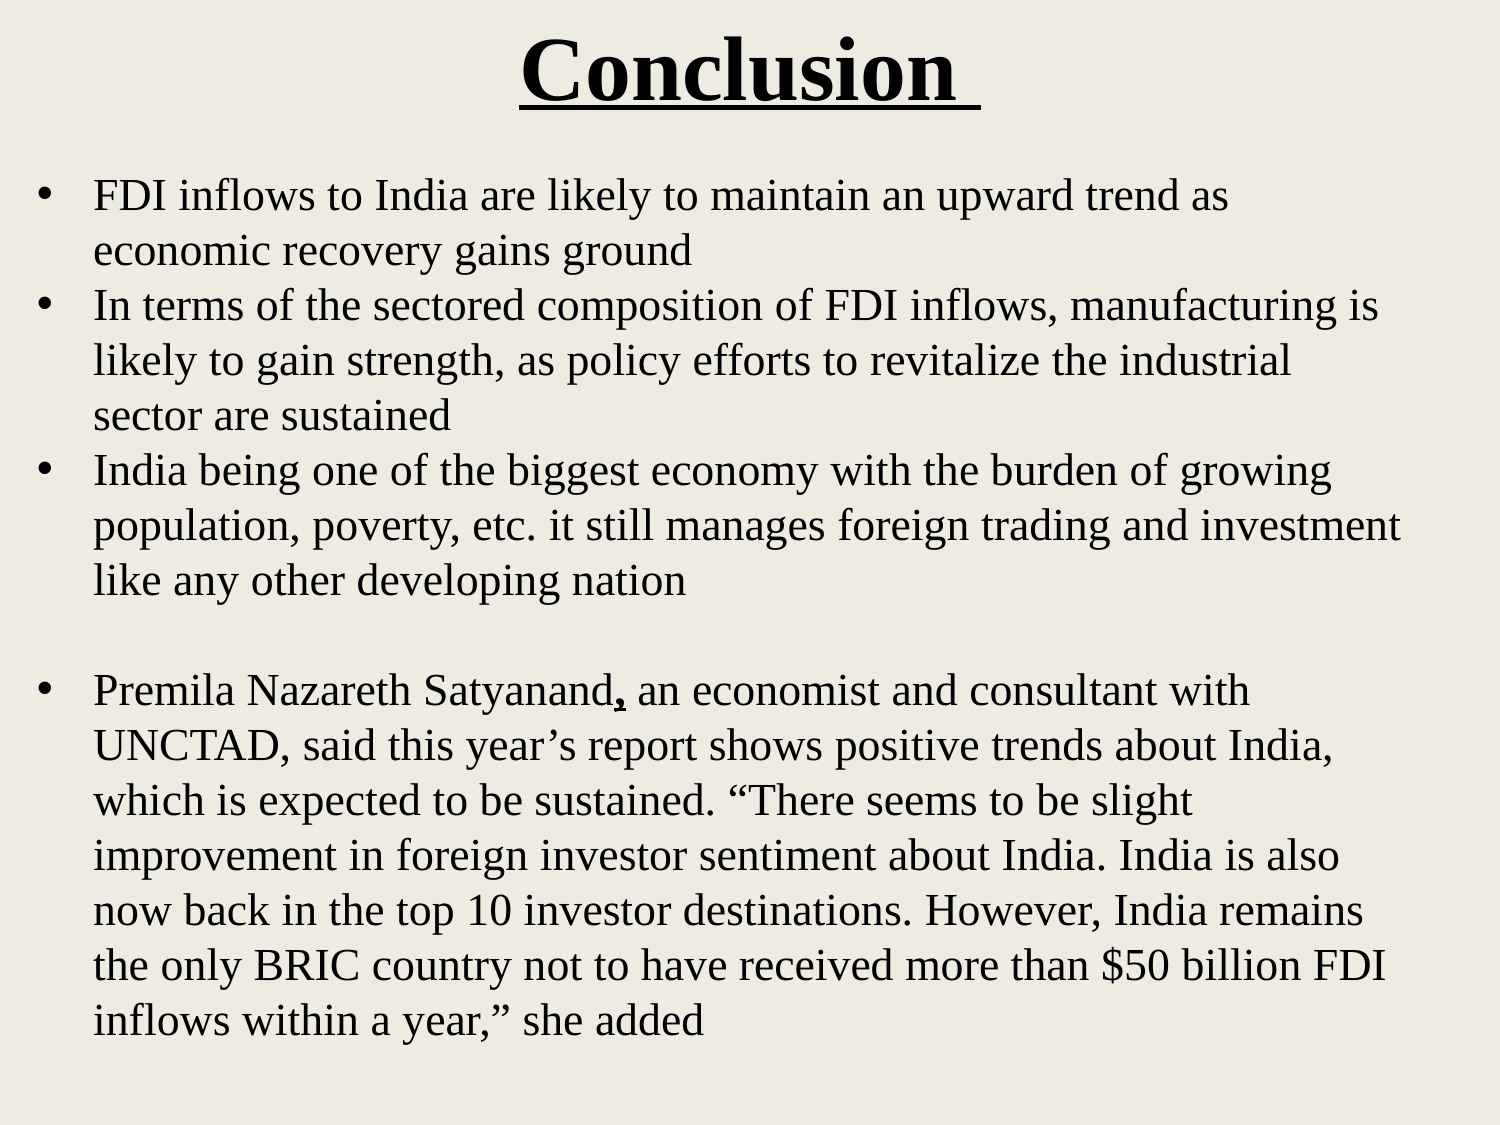

Conclusion
FDI inflows to India are likely to maintain an upward trend as economic recovery gains ground
In terms of the sectored composition of FDI inflows, manufacturing is likely to gain strength, as policy efforts to revitalize the industrial sector are sustained
India being one of the biggest economy with the burden of growing population, poverty, etc. it still manages foreign trading and investment like any other developing nation

Premila Nazareth Satyanand, an economist and consultant with UNCTAD, said this year’s report shows positive trends about India, which is expected to be sustained. “There seems to be slight improvement in foreign investor sentiment about India. India is also now back in the top 10 investor destinations. However, India remains the only BRIC country not to have received more than $50 billion FDI inflows within a year,” she added